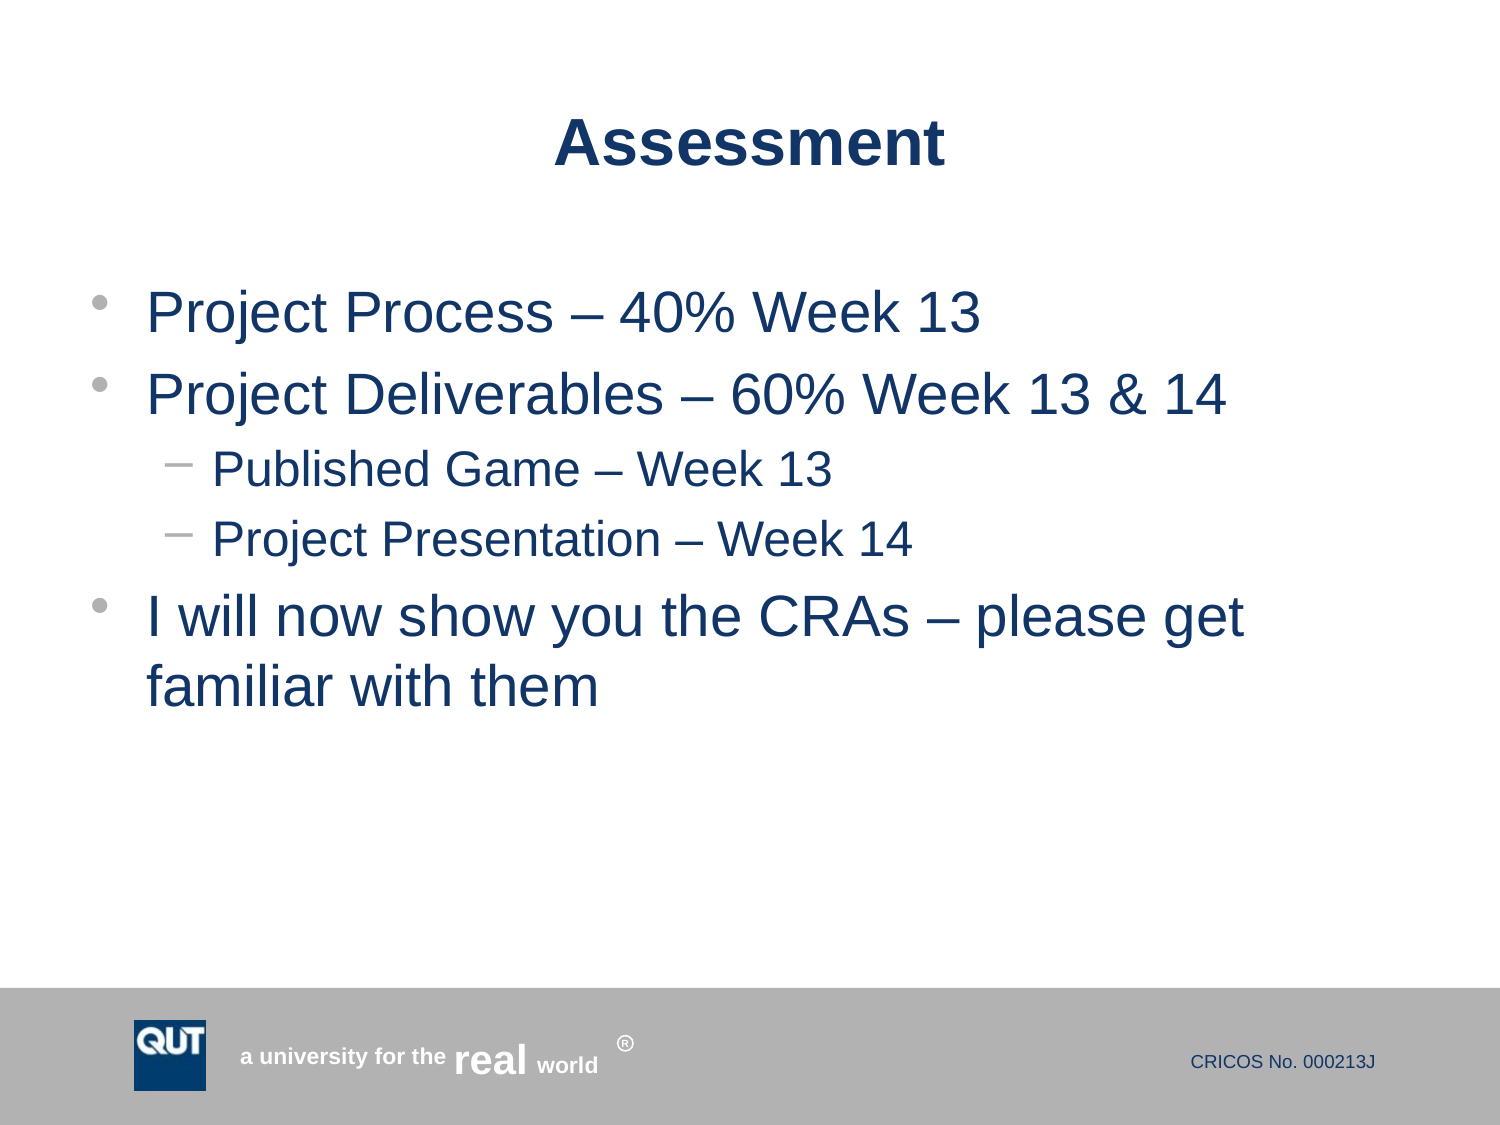

# Assessment
Project Process – 40% Week 13
Project Deliverables – 60% Week 13 & 14
Published Game – Week 13
Project Presentation – Week 14
I will now show you the CRAs – please get familiar with them